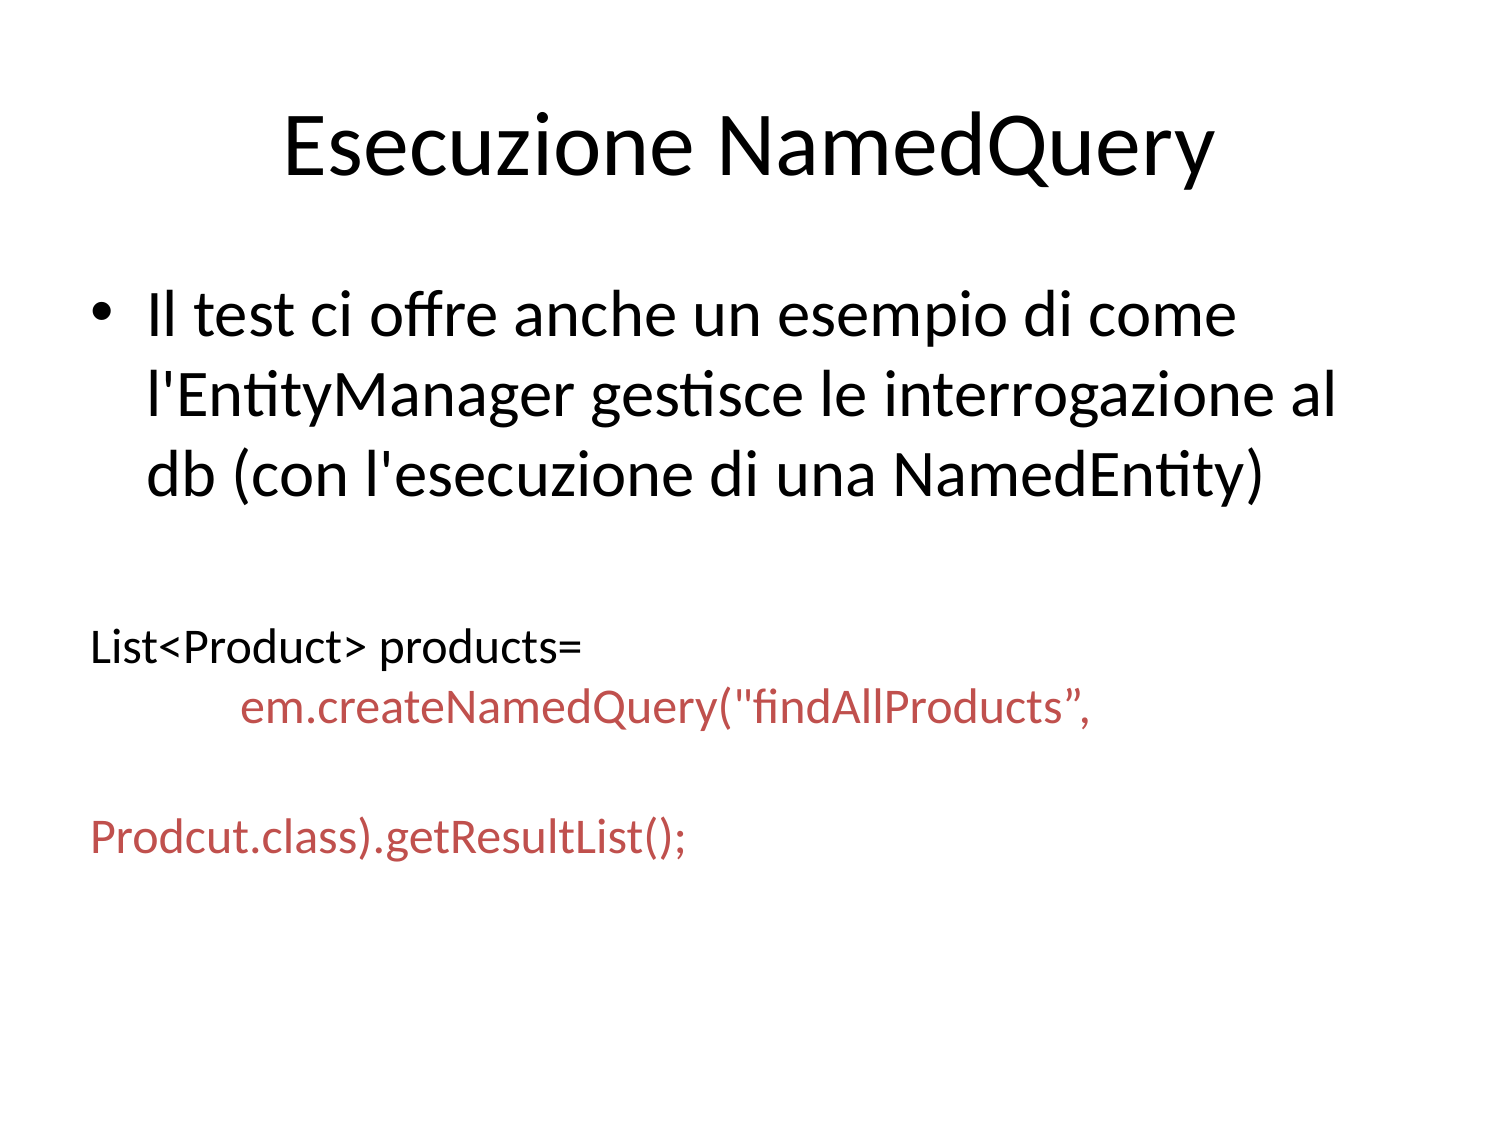

# Esecuzione NamedQuery
Il test ci offre anche un esempio di come l'EntityManager gestisce le interrogazione al db (con l'esecuzione di una NamedEntity)

List<Product> products=
	em.createNamedQuery("findAllProducts”,
								Prodcut.class).getResultList();